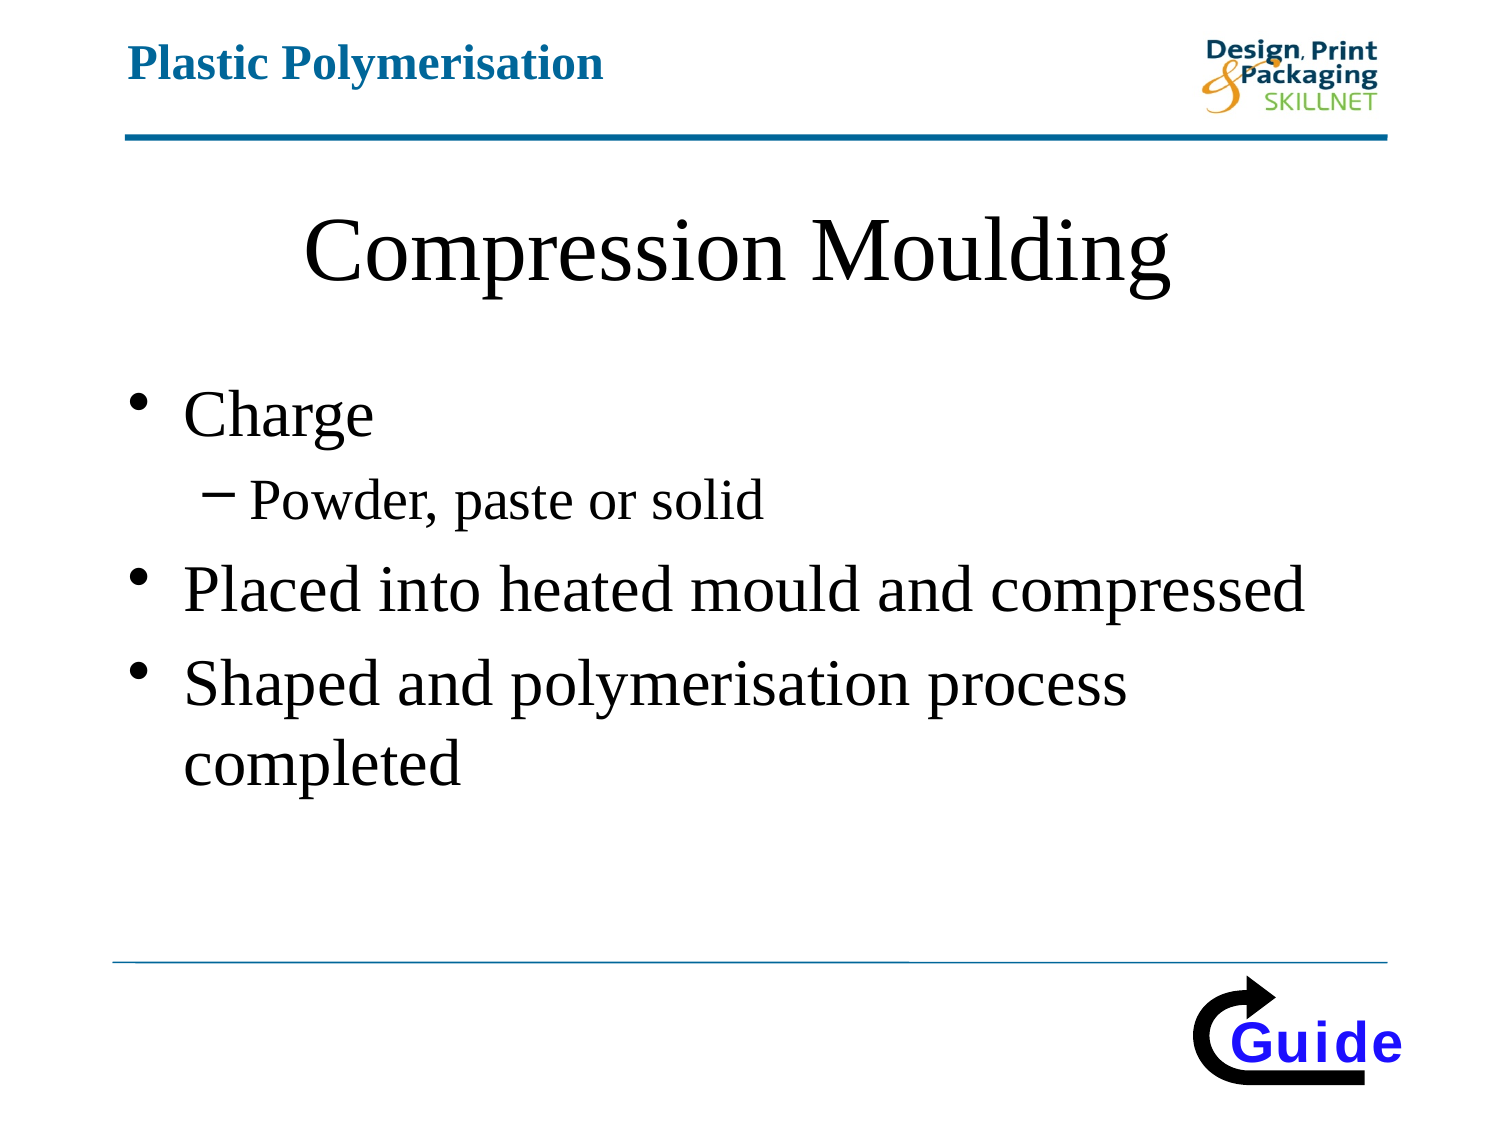

# Compression Moulding
Charge
Powder, paste or solid
Placed into heated mould and compressed
Shaped and polymerisation process completed